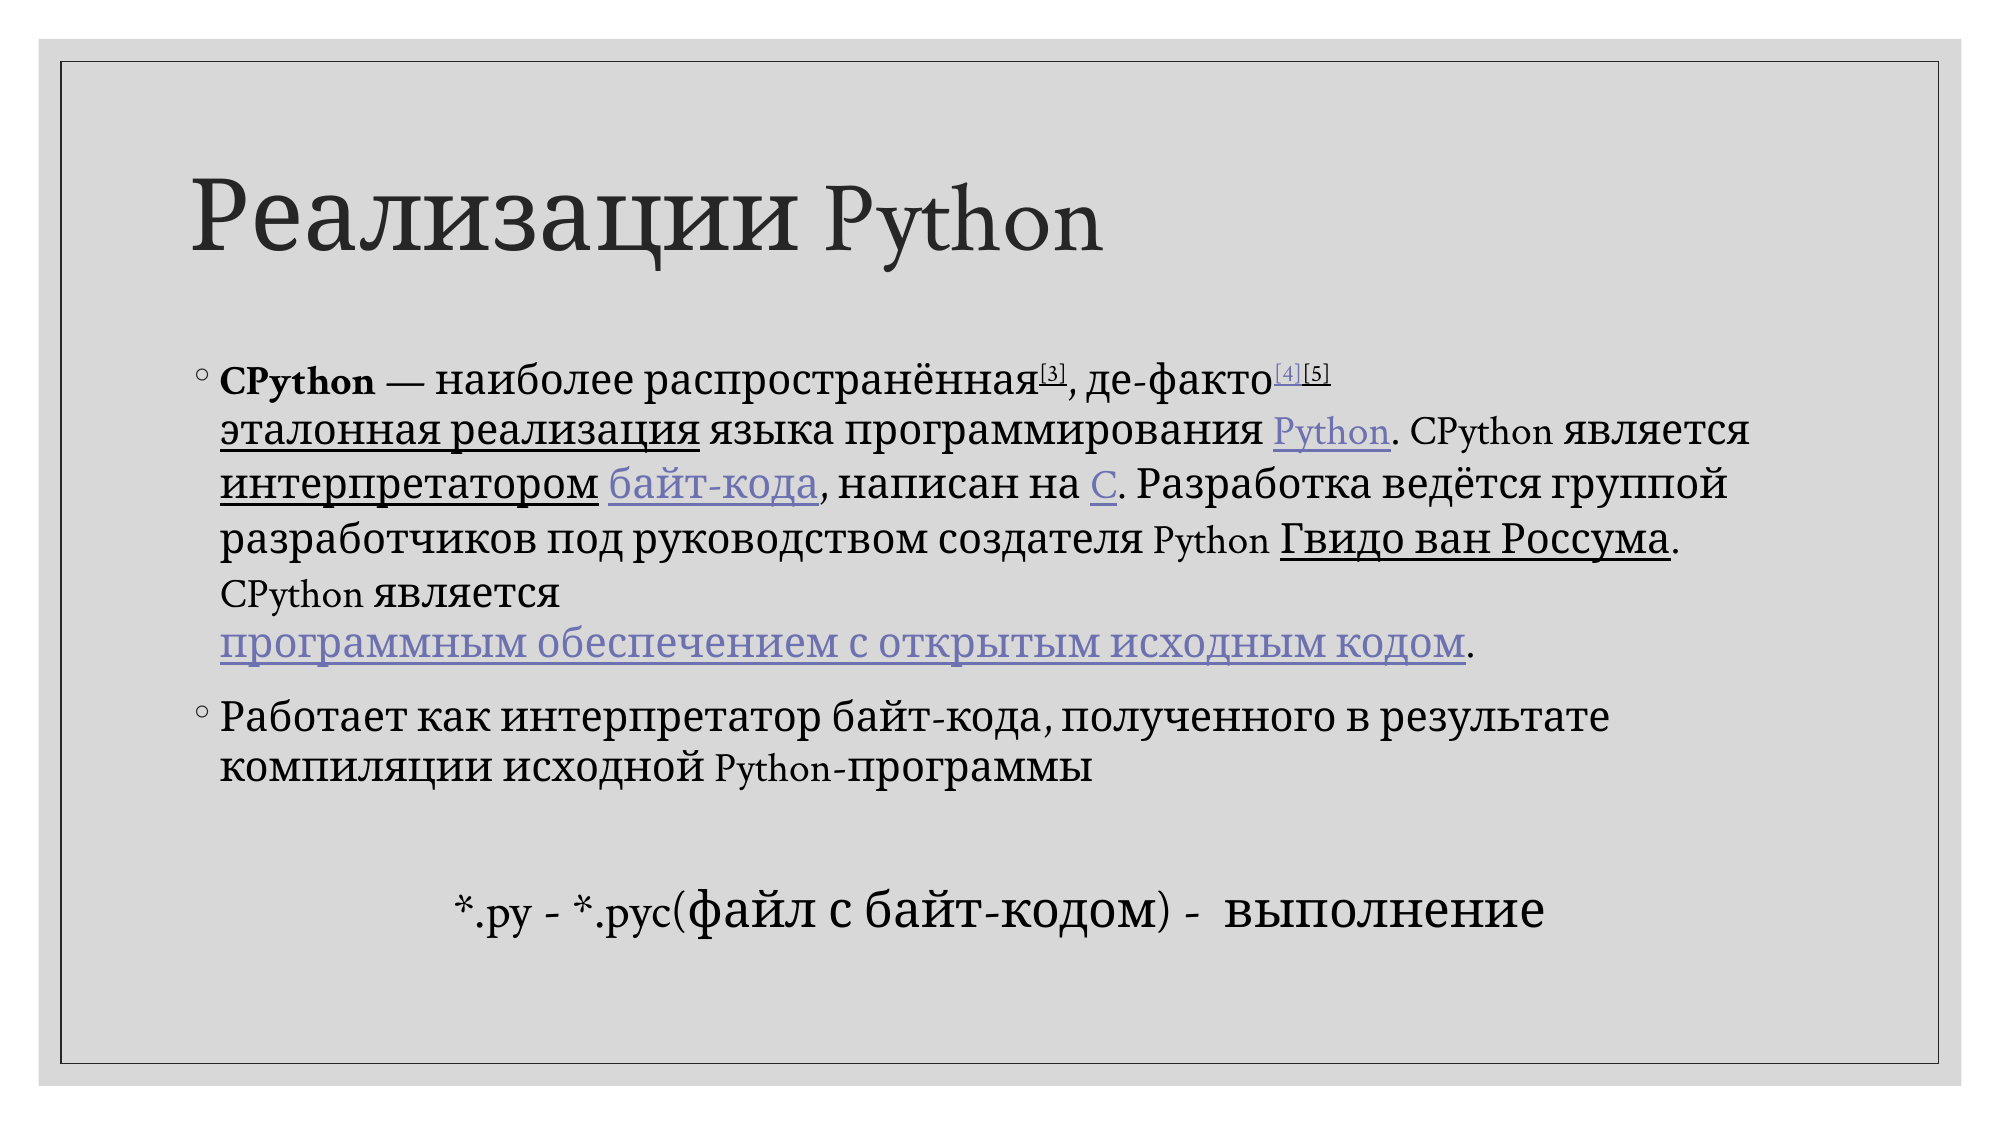

# Реализации Python
CPython — наиболее распространённая[3], де-факто[4][5] эталонная реализация языка программирования Python. CPython является интерпретатором байт-кода, написан на C. Разработка ведётся группой разработчиков под руководством создателя Python Гвидо ван Россума. CPython является программным обеспечением с открытым исходным кодом.
Работает как интерпретатор байт-кода, полученного в результате компиляции исходной Python-программы

*.py - *.pyc(файл с байт-кодом) -  выполнение